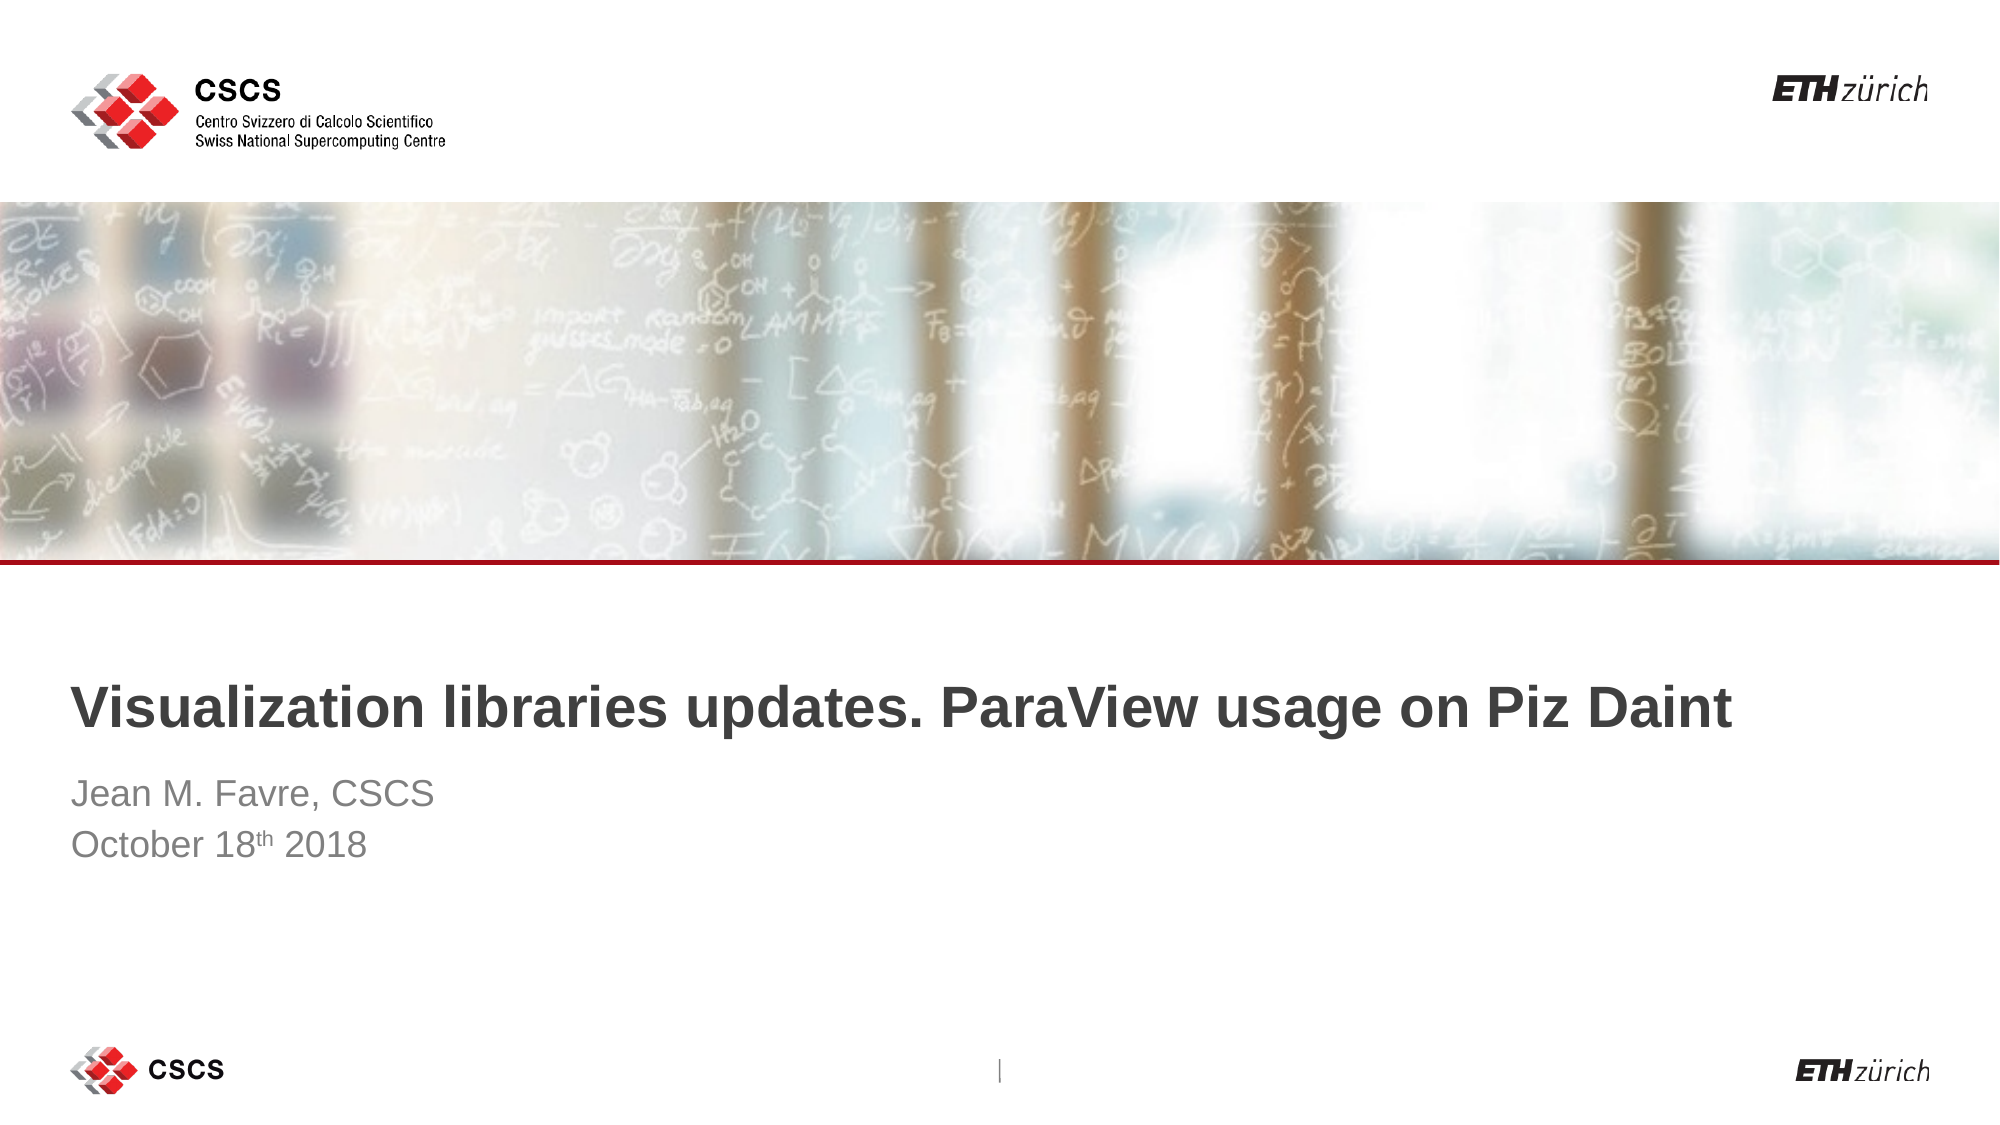

Visualization libraries updates. ParaView usage on Piz Daint
Jean M. Favre, CSCS
October 18th 2018